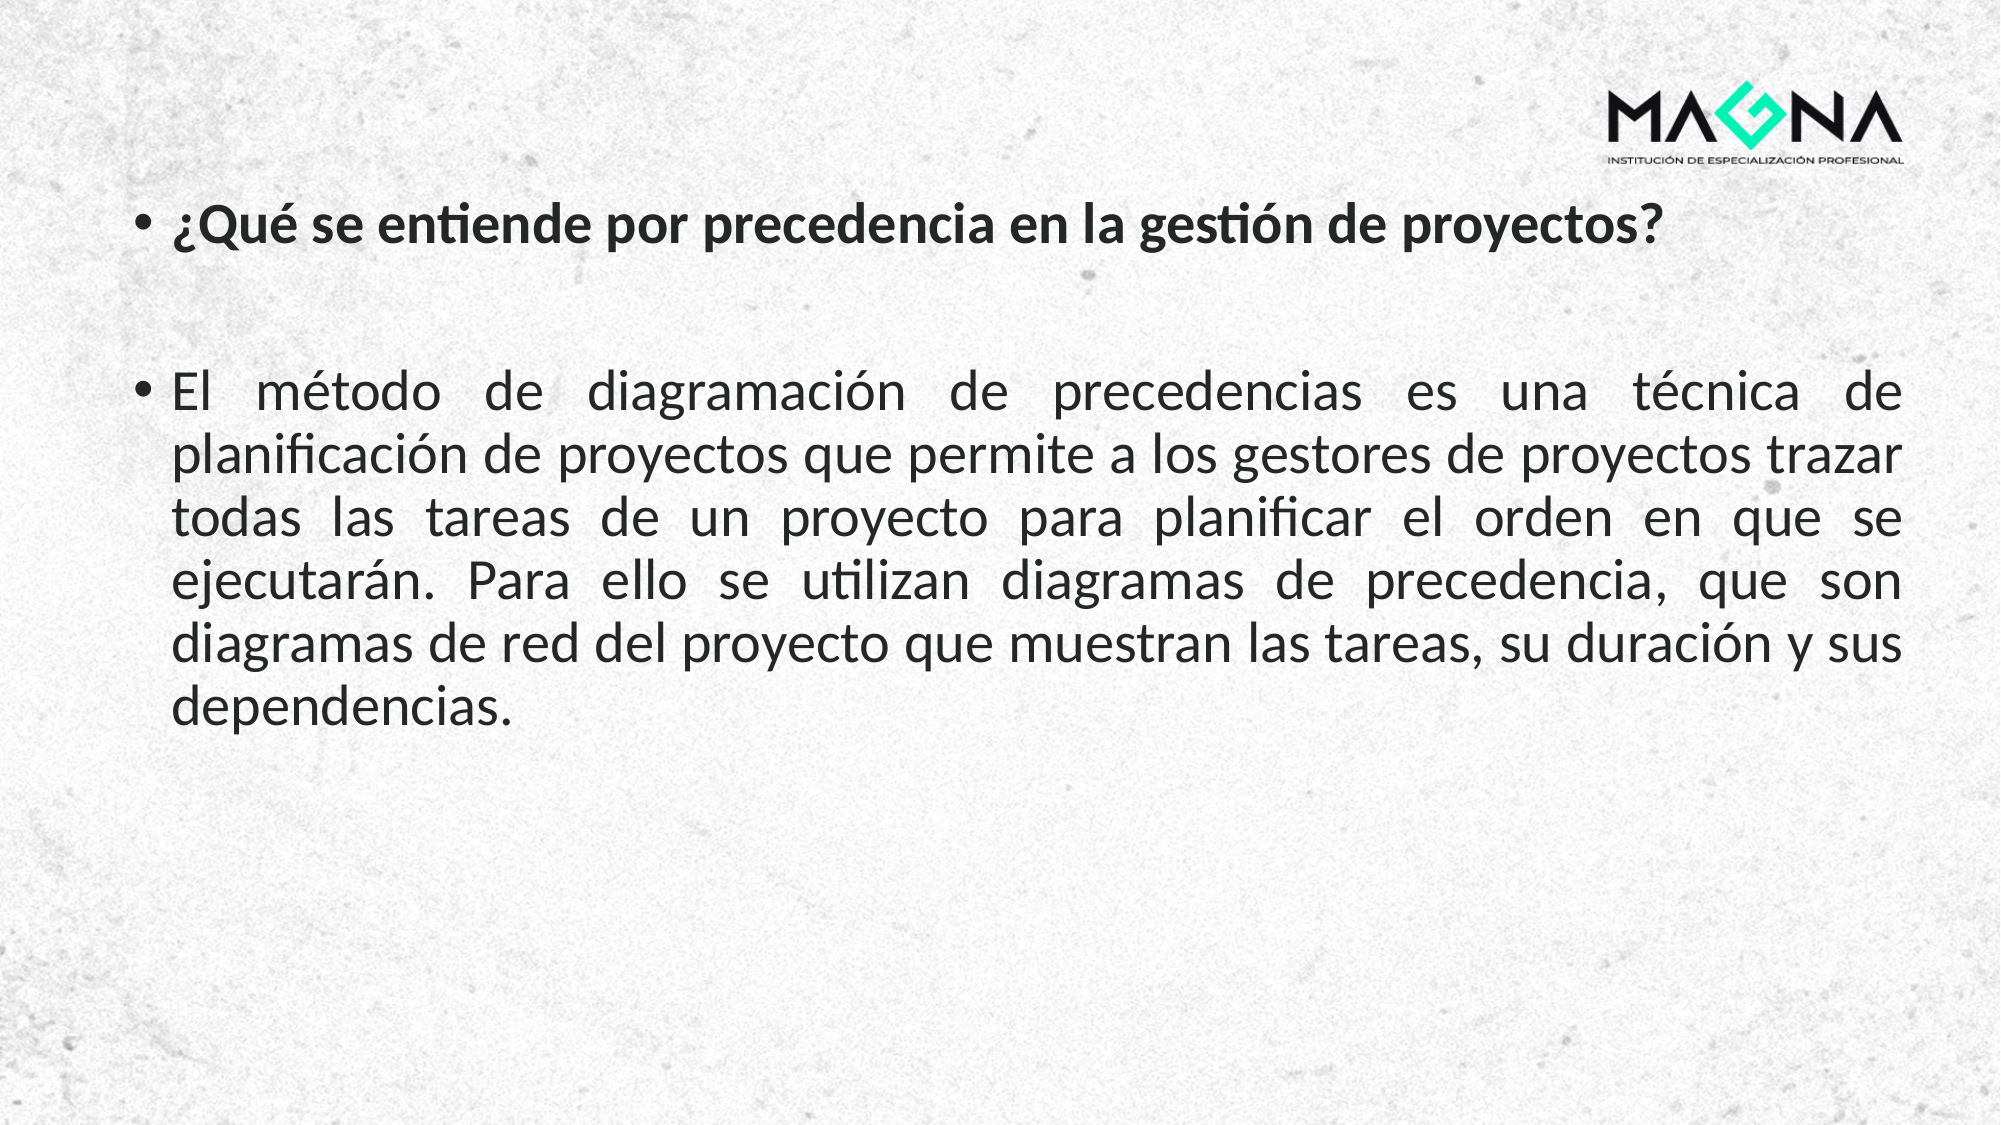

¿Qué se entiende por precedencia en la gestión de proyectos?

El método de diagramación de precedencias es una técnica de planificación de proyectos que permite a los gestores de proyectos trazar todas las tareas de un proyecto para planificar el orden en que se ejecutarán. Para ello se utilizan diagramas de precedencia, que son diagramas de red del proyecto que muestran las tareas, su duración y sus dependencias.